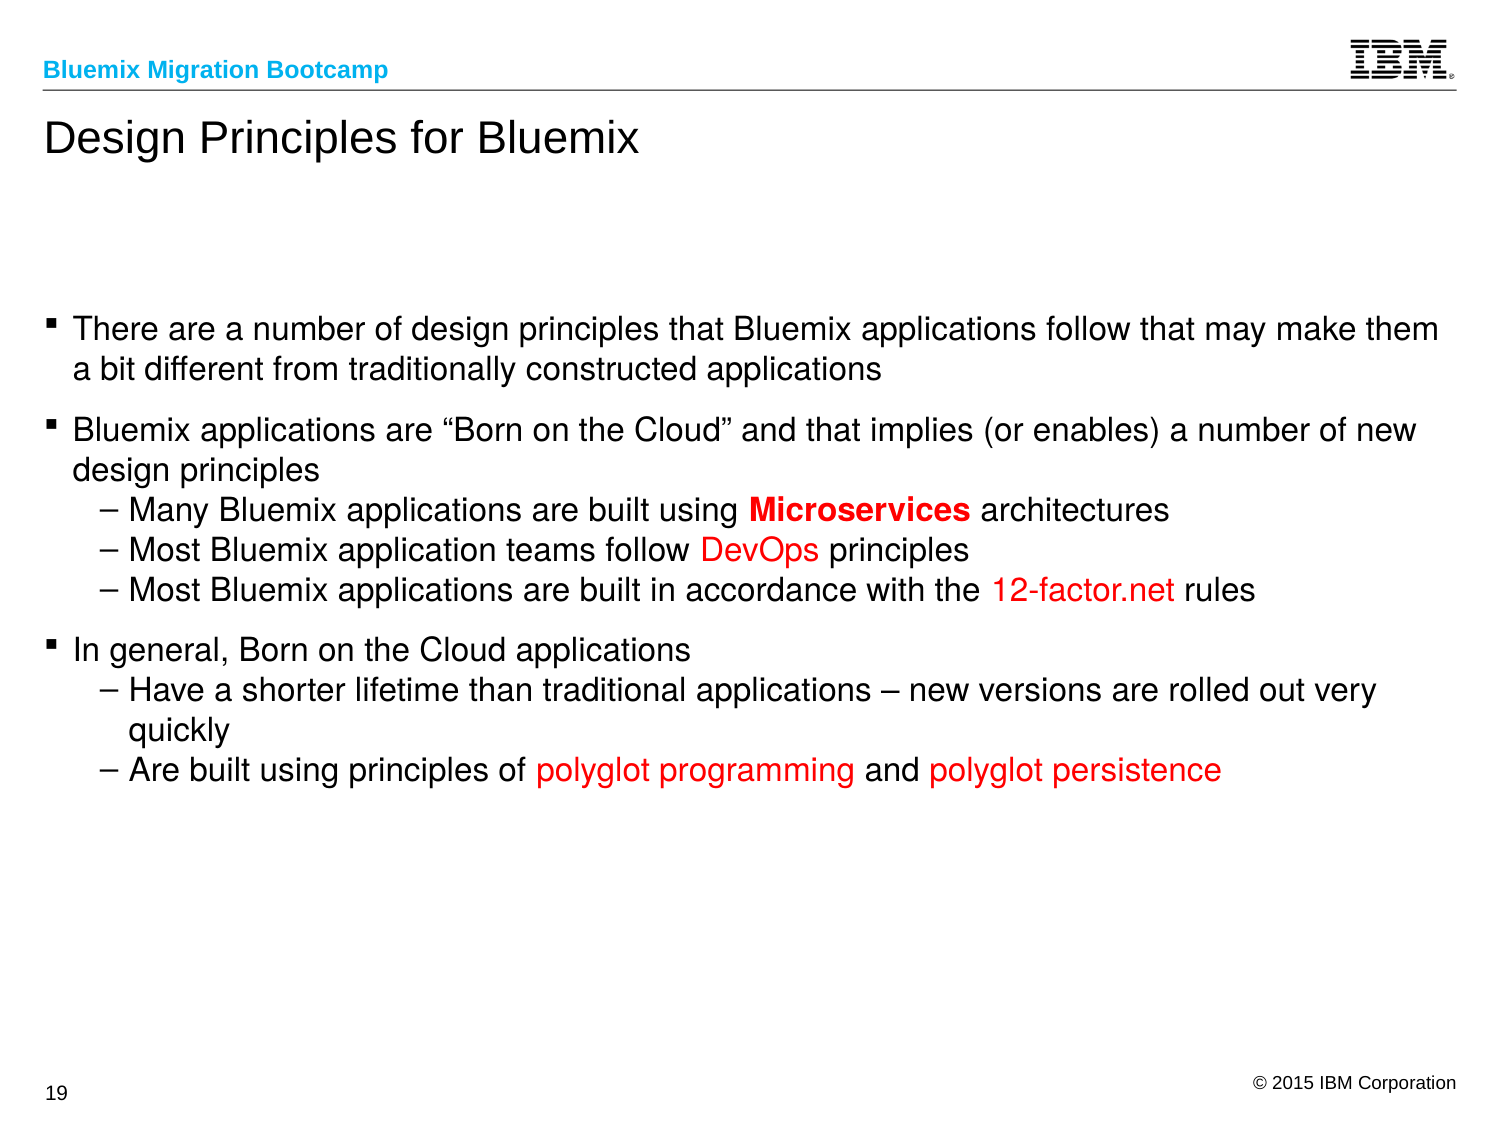

# Design Principles for Bluemix
There are a number of design principles that Bluemix applications follow that may make them a bit different from traditionally constructed applications
Bluemix applications are “Born on the Cloud” and that implies (or enables) a number of new design principles
Many Bluemix applications are built using Microservices architectures
Most Bluemix application teams follow DevOps principles
Most Bluemix applications are built in accordance with the 12-factor.net rules
In general, Born on the Cloud applications
Have a shorter lifetime than traditional applications – new versions are rolled out very quickly
Are built using principles of polyglot programming and polyglot persistence